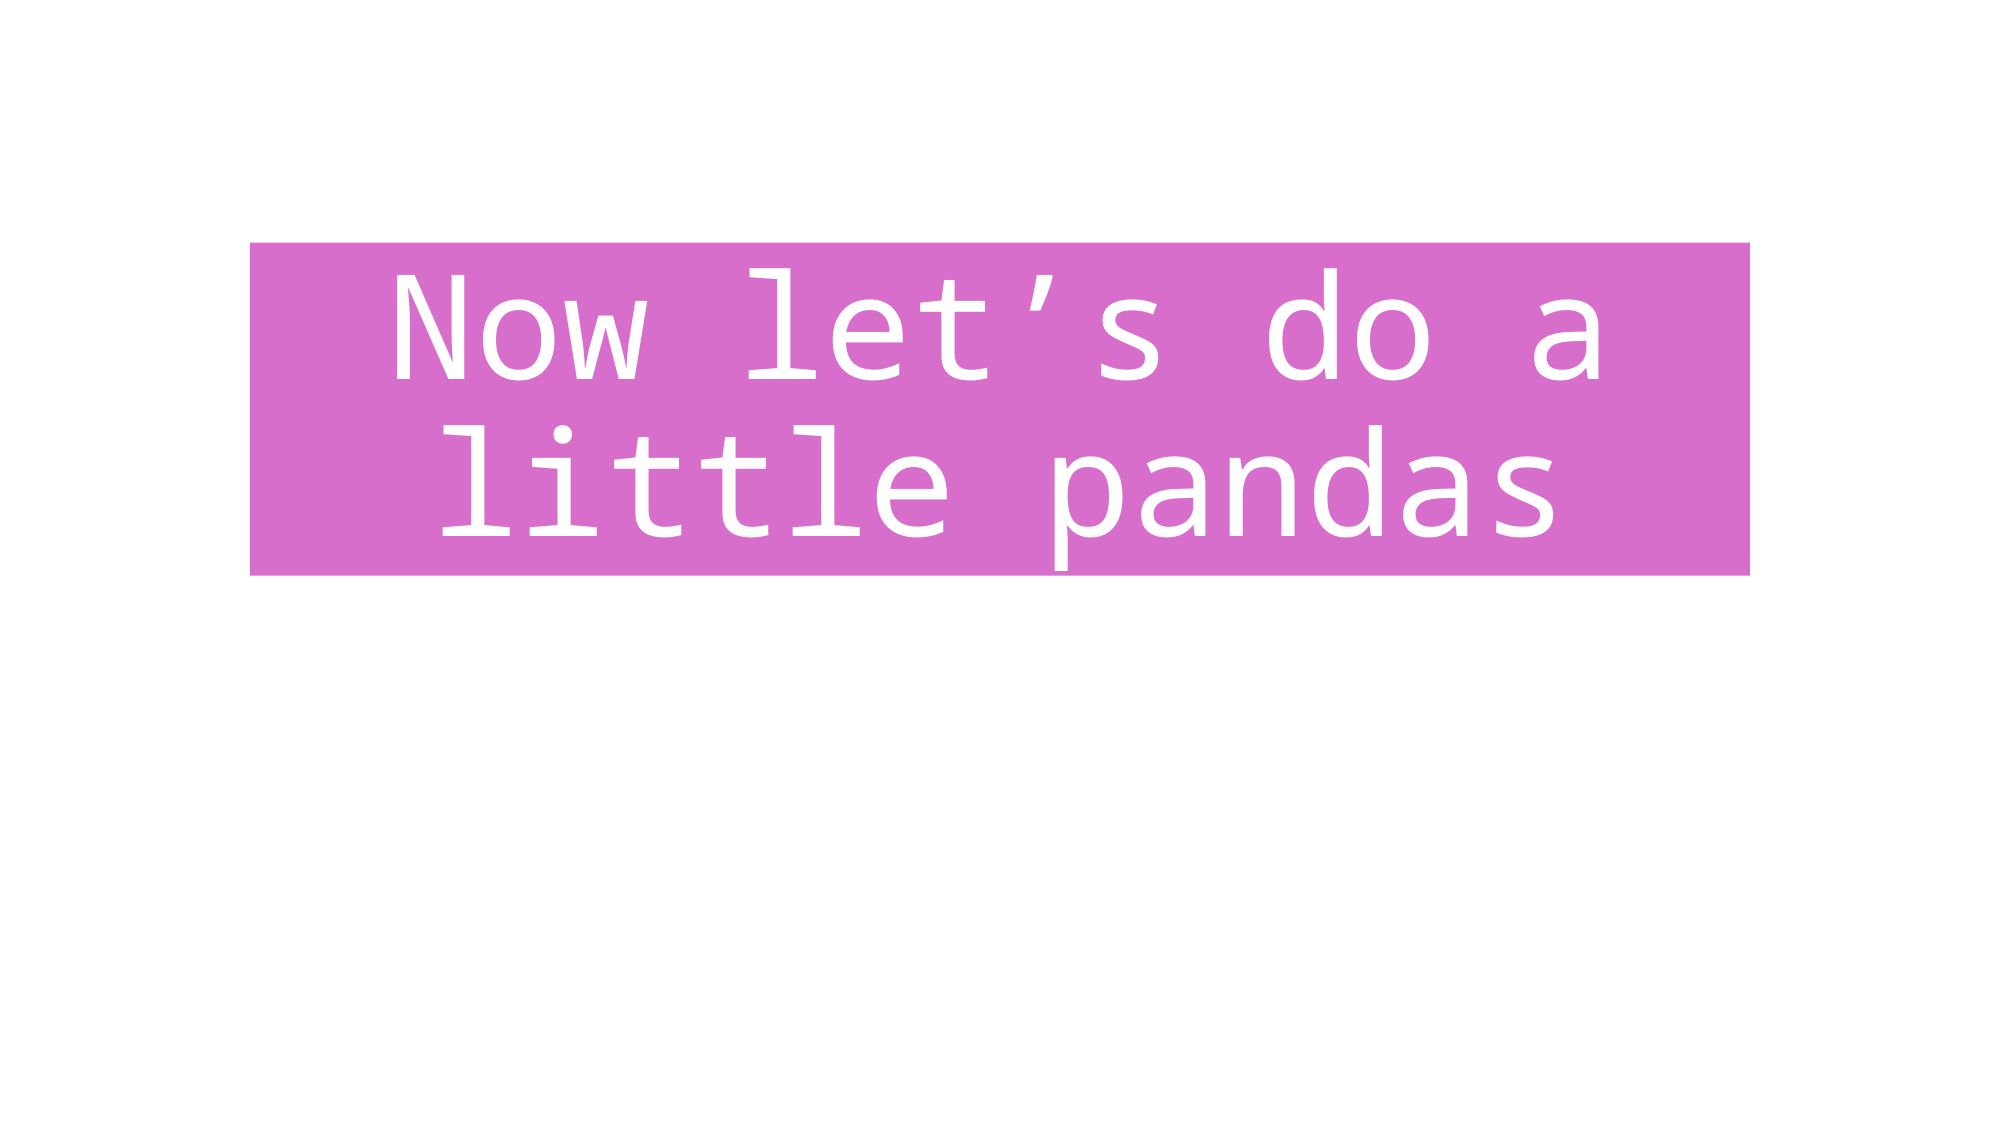

# Now let’s do a little pandas